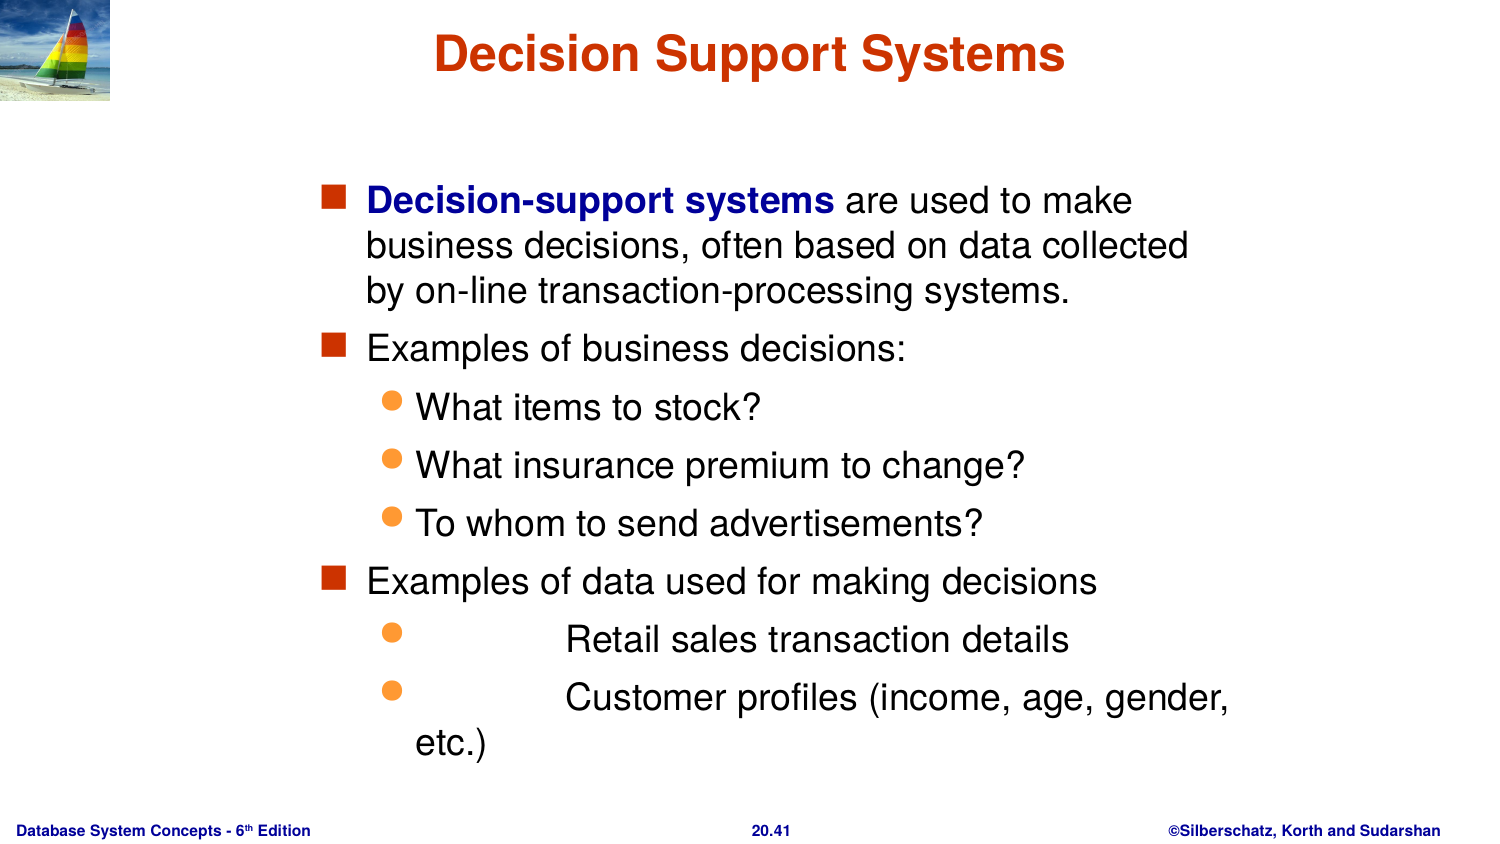

# Decision Support Systems
Decision-support systems are used to make business decisions, often based on data collected by on-line transaction-processing systems.
Examples of business decisions:
What items to stock?
What insurance premium to change?
To whom to send advertisements?
Examples of data used for making decisions
	Retail sales transaction details
	Customer profiles (income, age, gender, etc.)